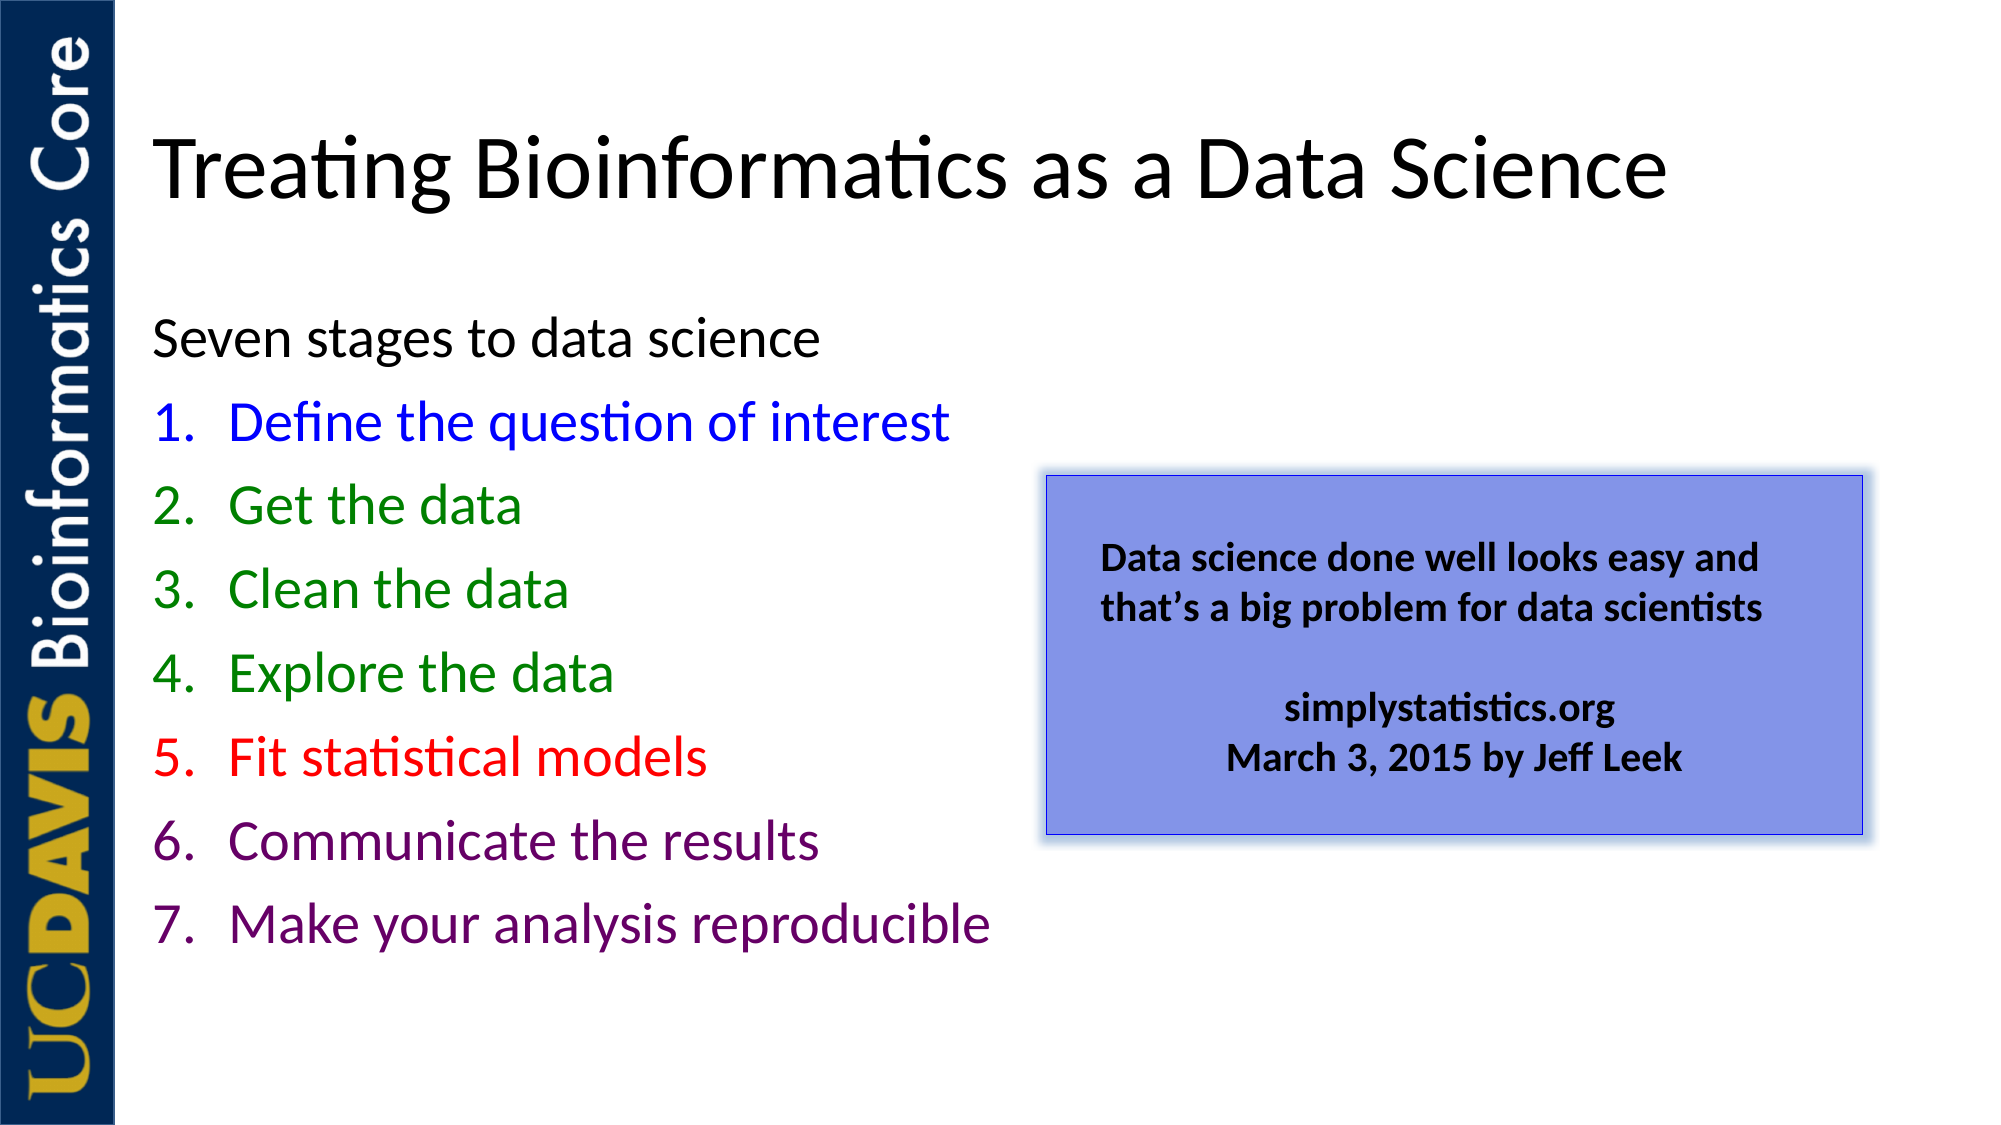

# Treating Bioinformatics as a Data Science
Seven stages to data science
Define the question of interest
Get the data
Clean the data
Explore the data
Fit statistical models
Communicate the results
Make your analysis reproducible
Data science done well looks easy and that’s a big problem for data scientists

simplystatistics.org
March 3, 2015 by Jeff Leek